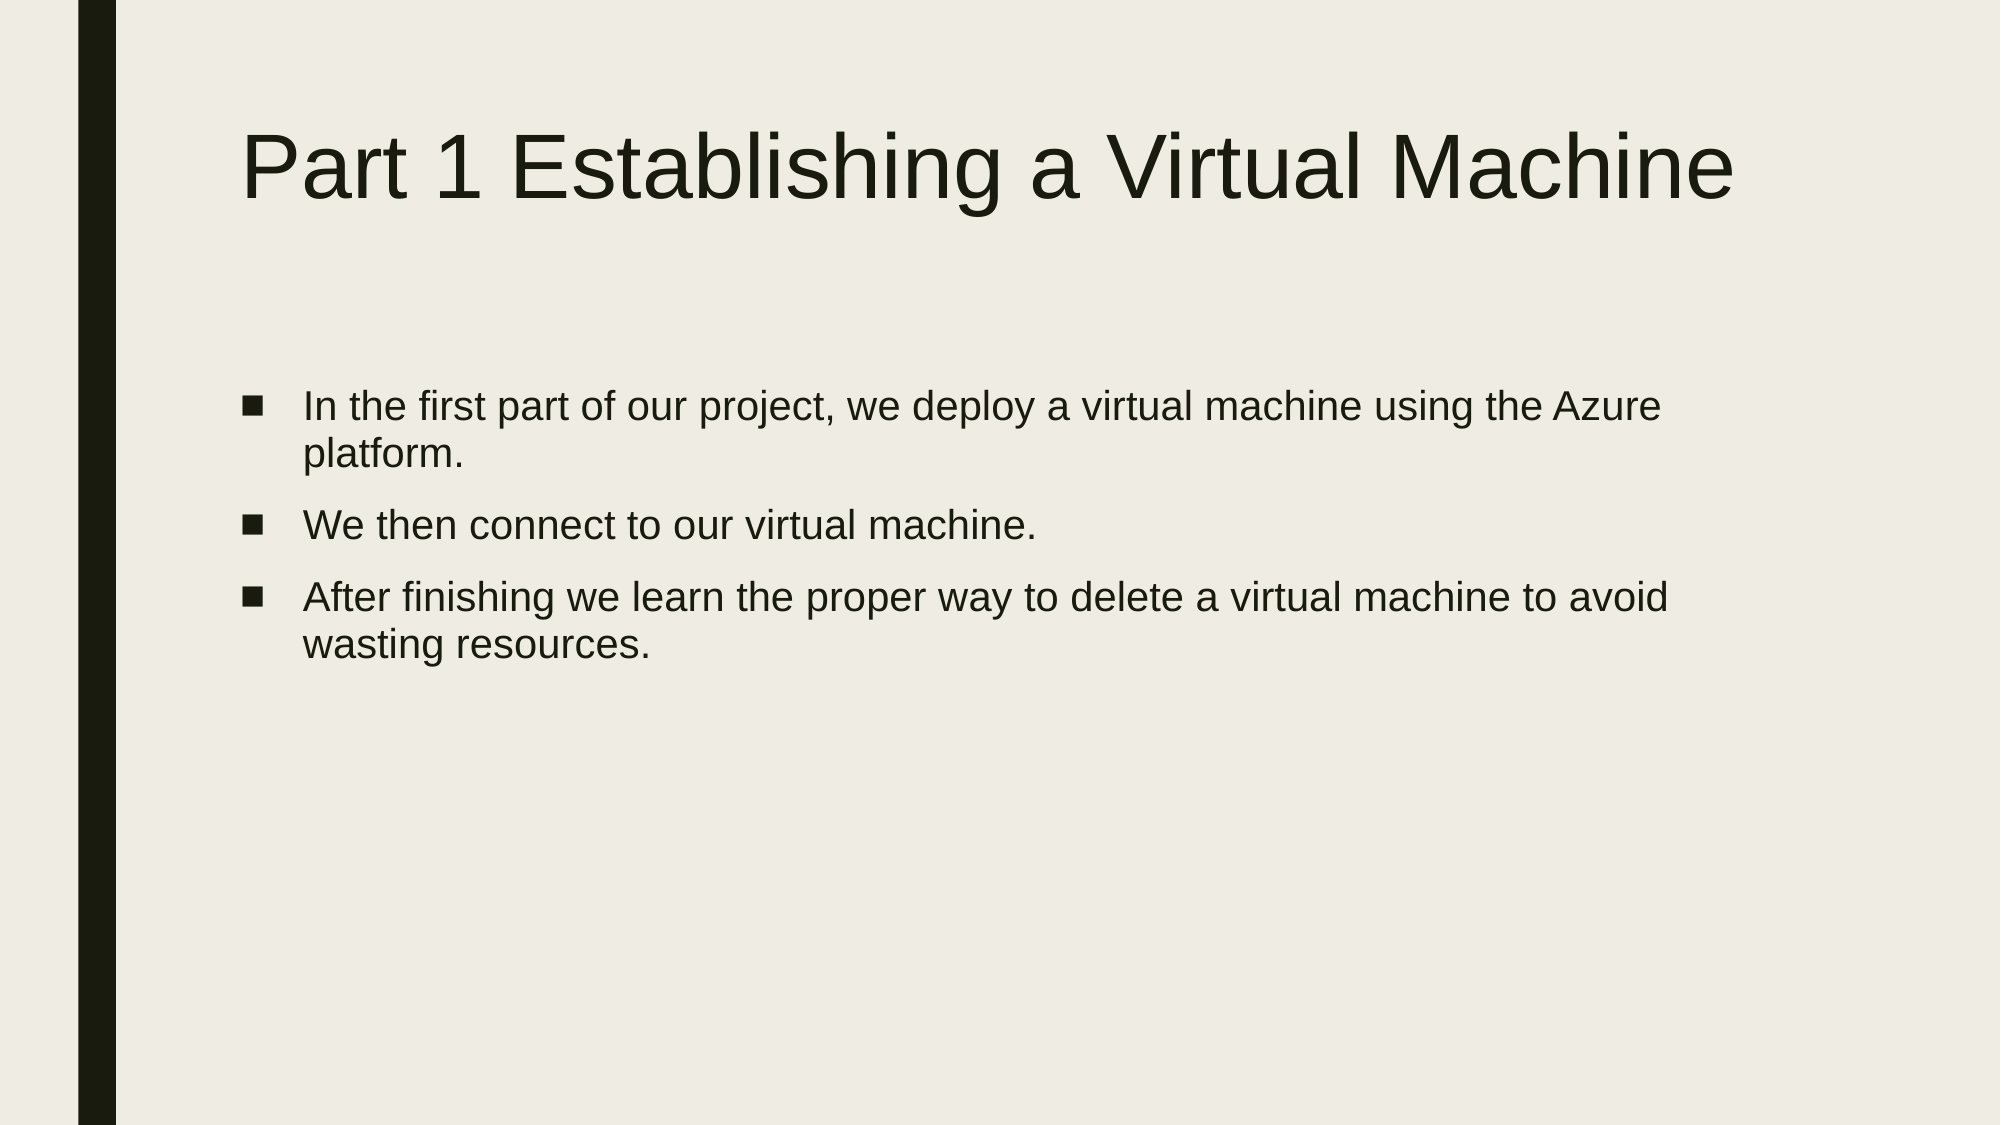

# Part 1 Establishing a Virtual Machine
In the first part of our project, we deploy a virtual machine using the Azure platform.
We then connect to our virtual machine.
After finishing we learn the proper way to delete a virtual machine to avoid wasting resources.